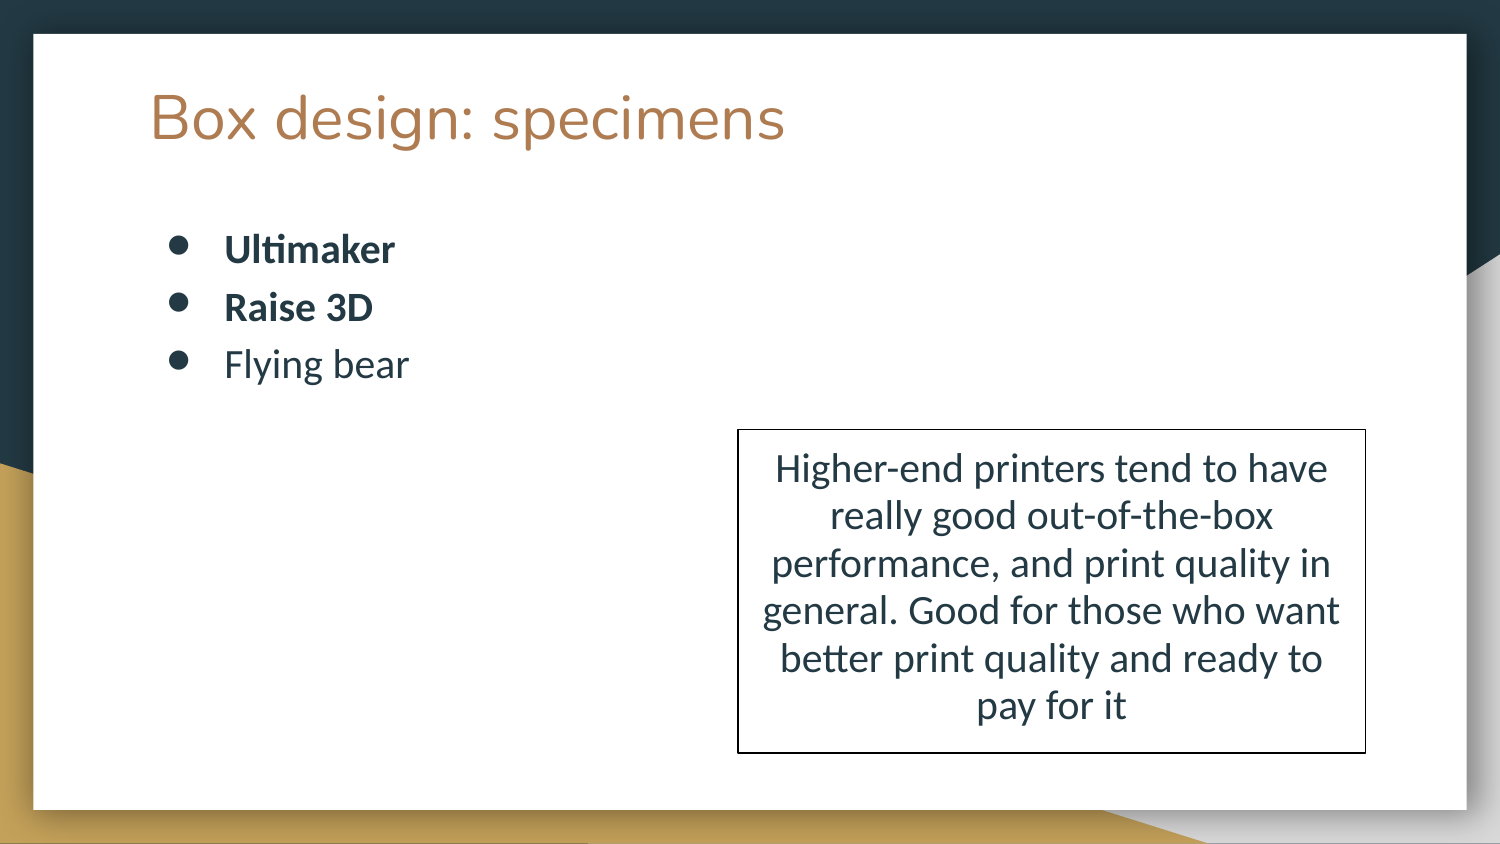

# Box design: specimens
Ultimaker
Raise 3D
Flying bear

Higher-end printers tend to have really good out-of-the-box performance, and print quality in general. Good for those who want better print quality and ready to pay for it